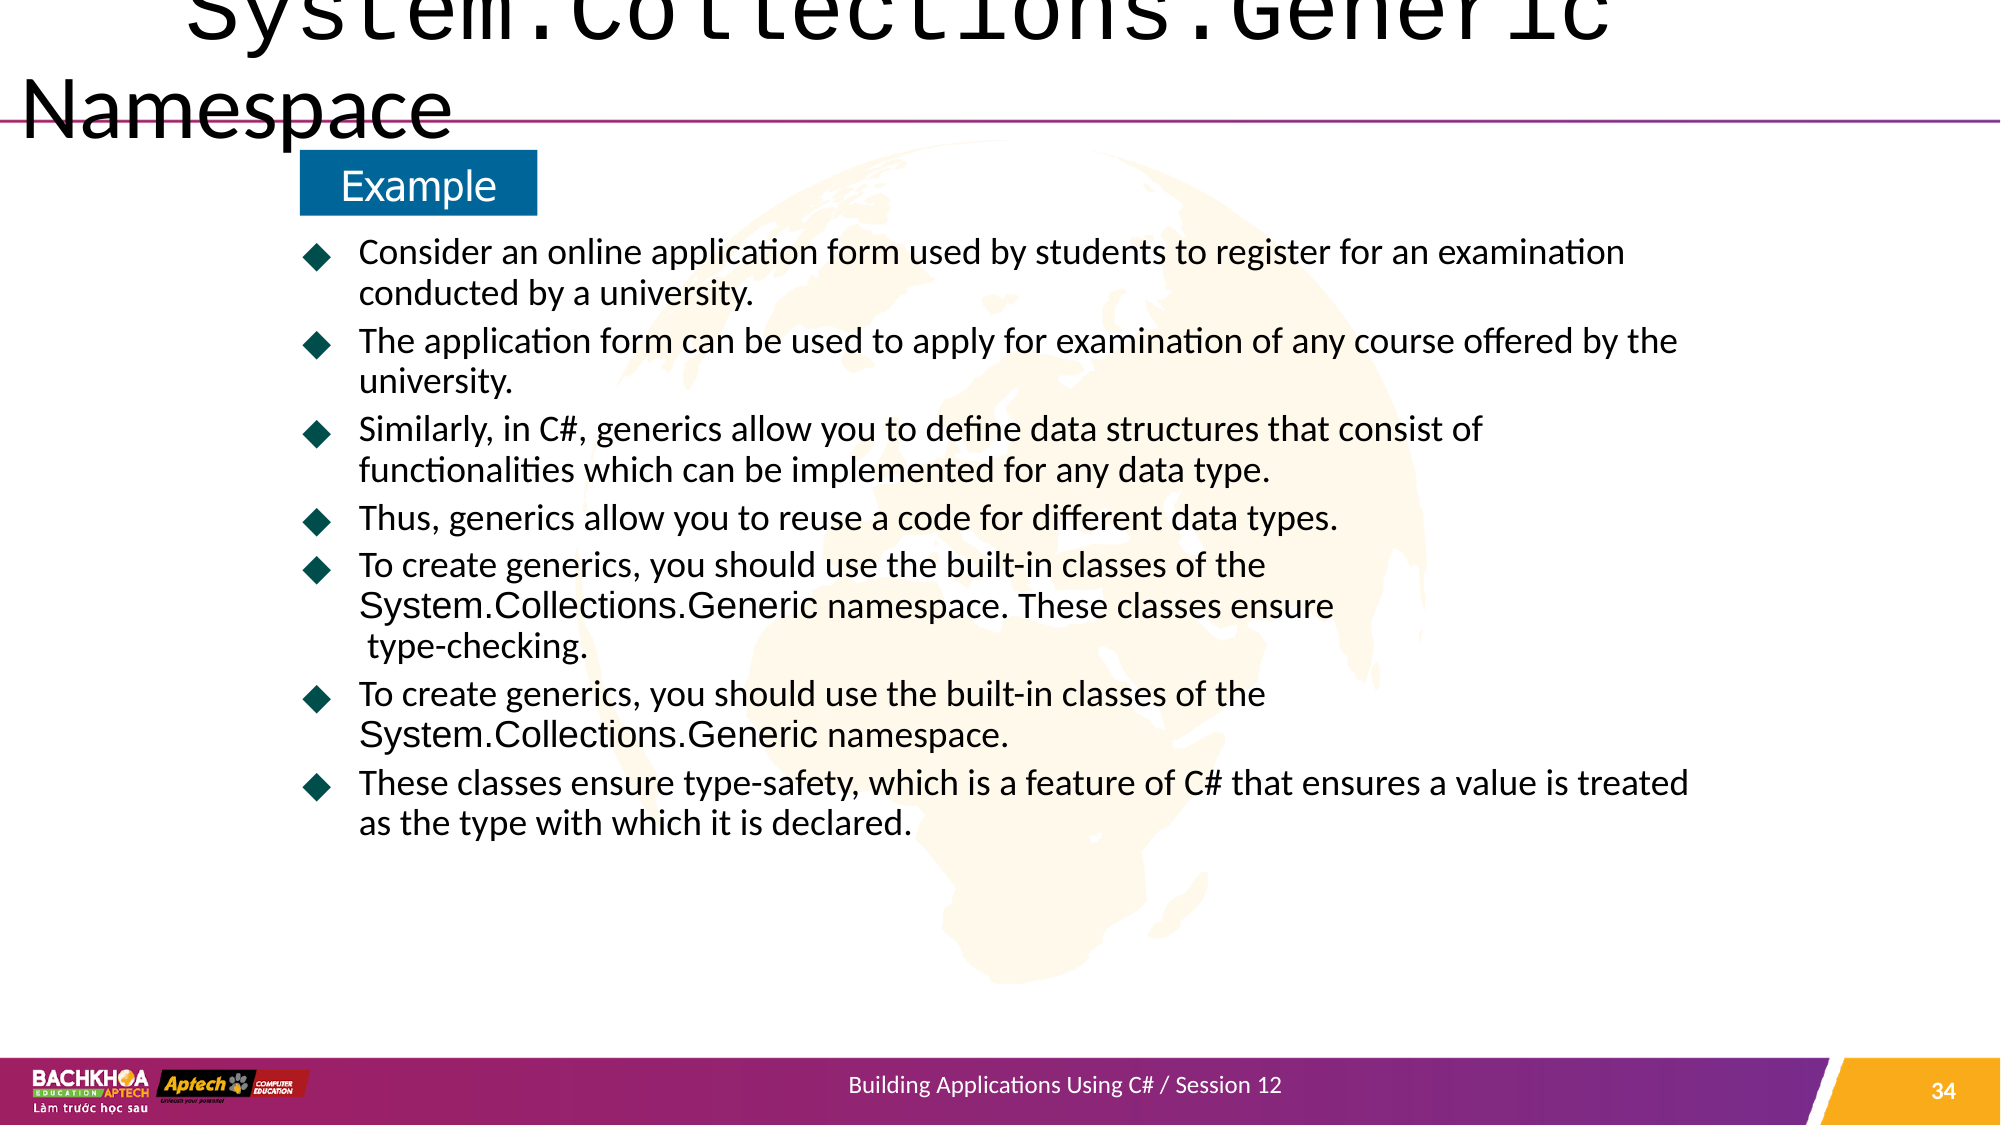

# System.Collections.Generic Namespace

Consider an online application form used by students to register for an examination conducted by a university.
The application form can be used to apply for examination of any course offered by the university.
Similarly, in C#, generics allow you to define data structures that consist of functionalities which can be implemented for any data type.
Thus, generics allow you to reuse a code for different data types.
To create generics, you should use the built-in classes of the System.Collections.Generic namespace. These classes ensure
 type-checking.
To create generics, you should use the built-in classes of the System.Collections.Generic namespace.
These classes ensure type-safety, which is a feature of C# that ensures a value is treated as the type with which it is declared.

Example
34
Building Applications Using C# / Session 12